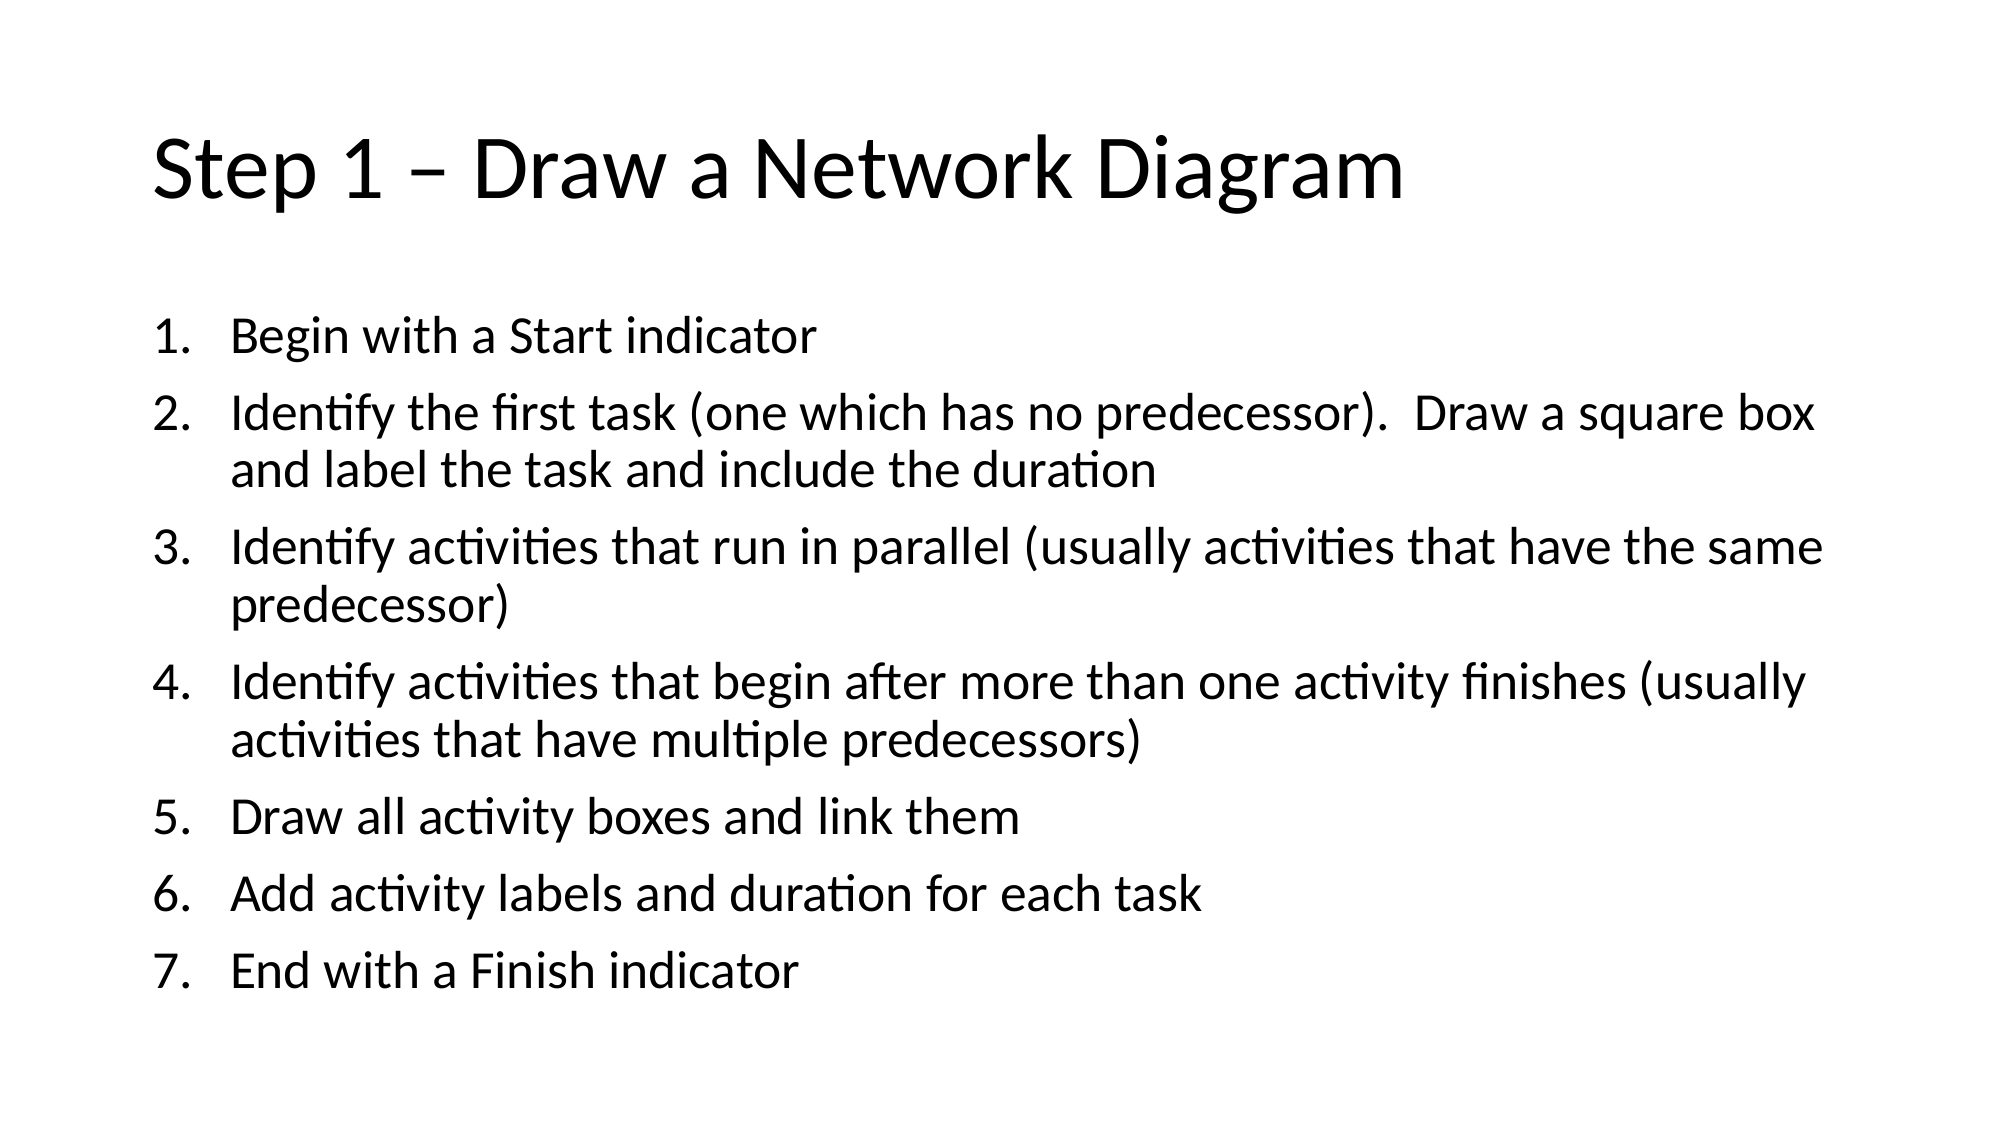

# Step 1 – Draw a Network Diagram
Begin with a Start indicator
Identify the first task (one which has no predecessor).  Draw a square box and label the task and include the duration
Identify activities that run in parallel (usually activities that have the same predecessor)
Identify activities that begin after more than one activity finishes (usually activities that have multiple predecessors)
Draw all activity boxes and link them
Add activity labels and duration for each task
End with a Finish indicator